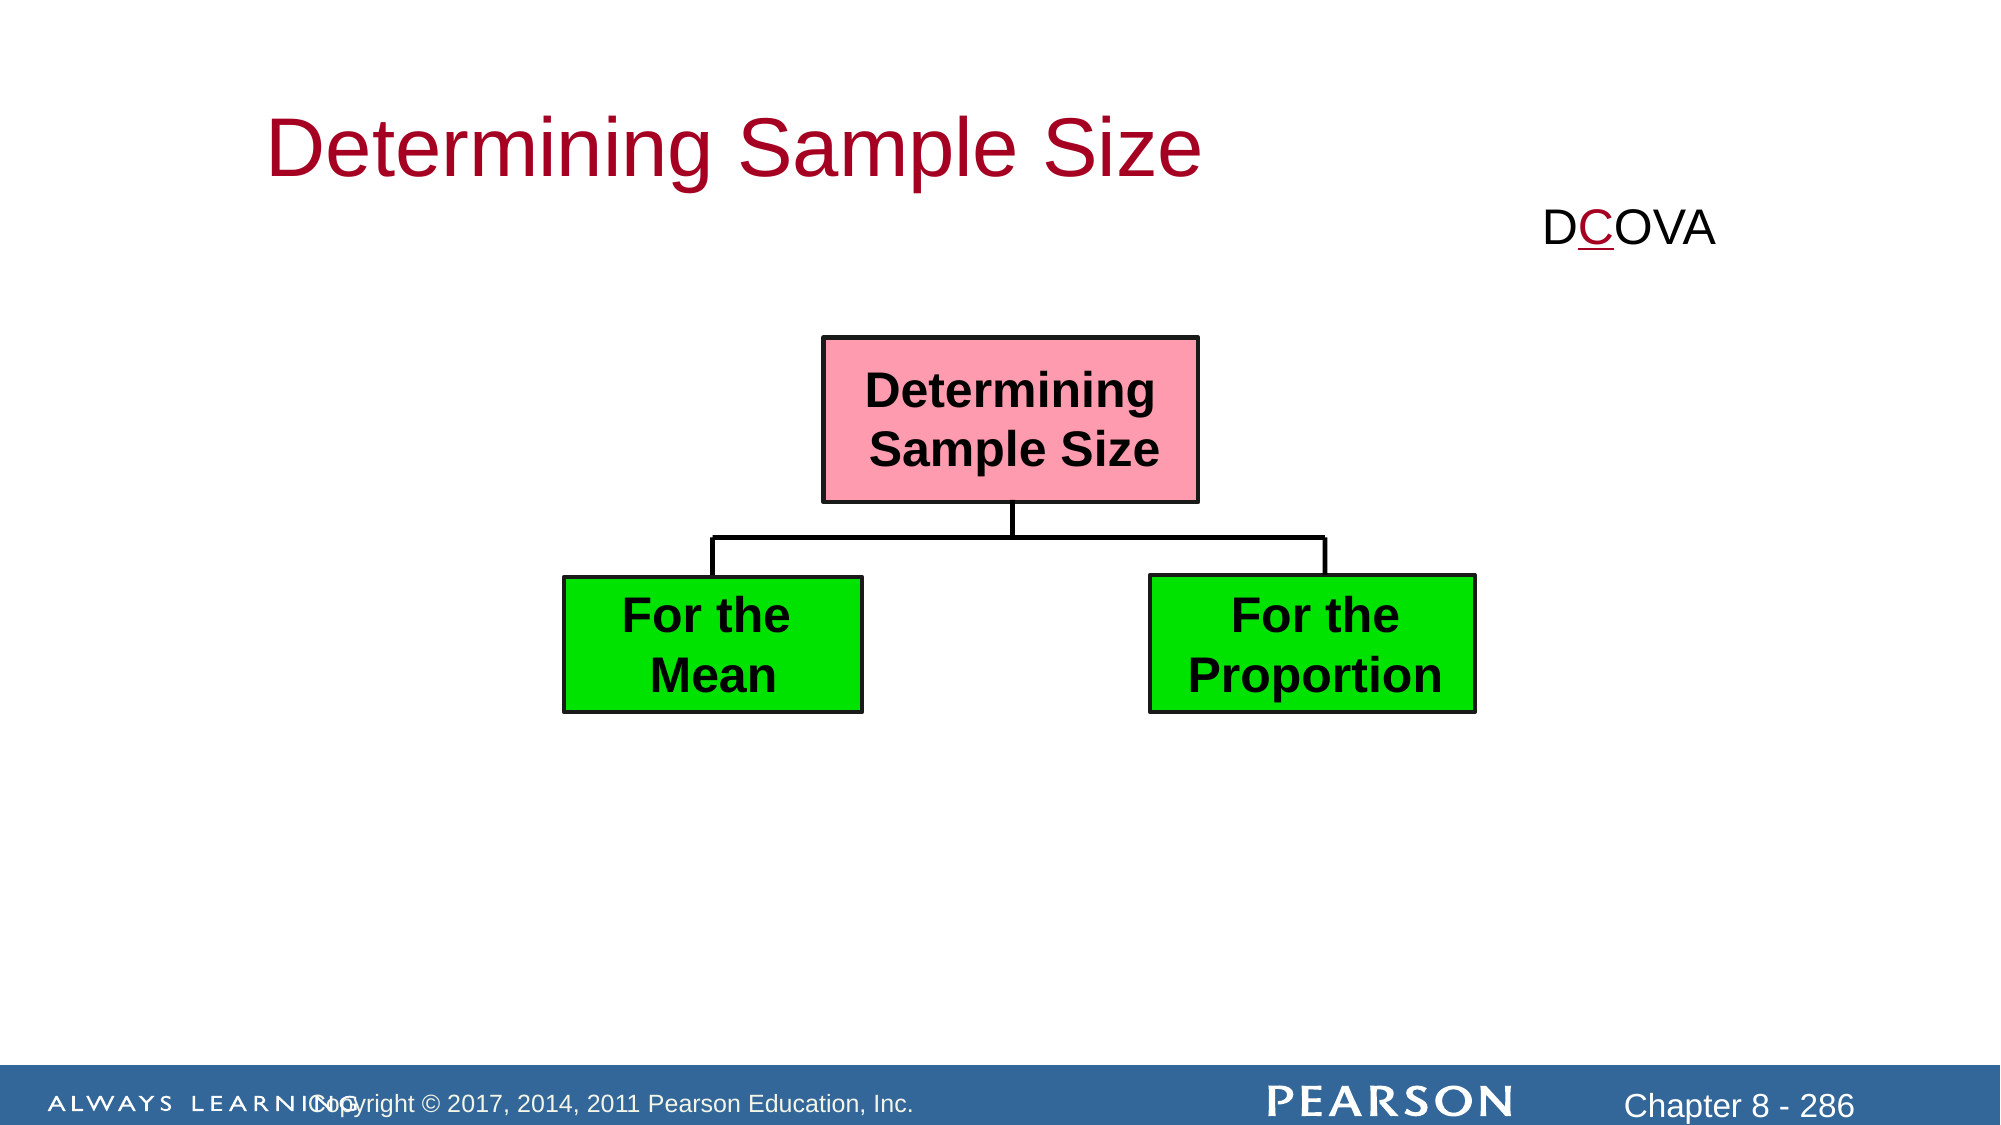

Determining Sample Size
DCOVA

Determining
Sample Size

For the
Mean

For the
Proportion